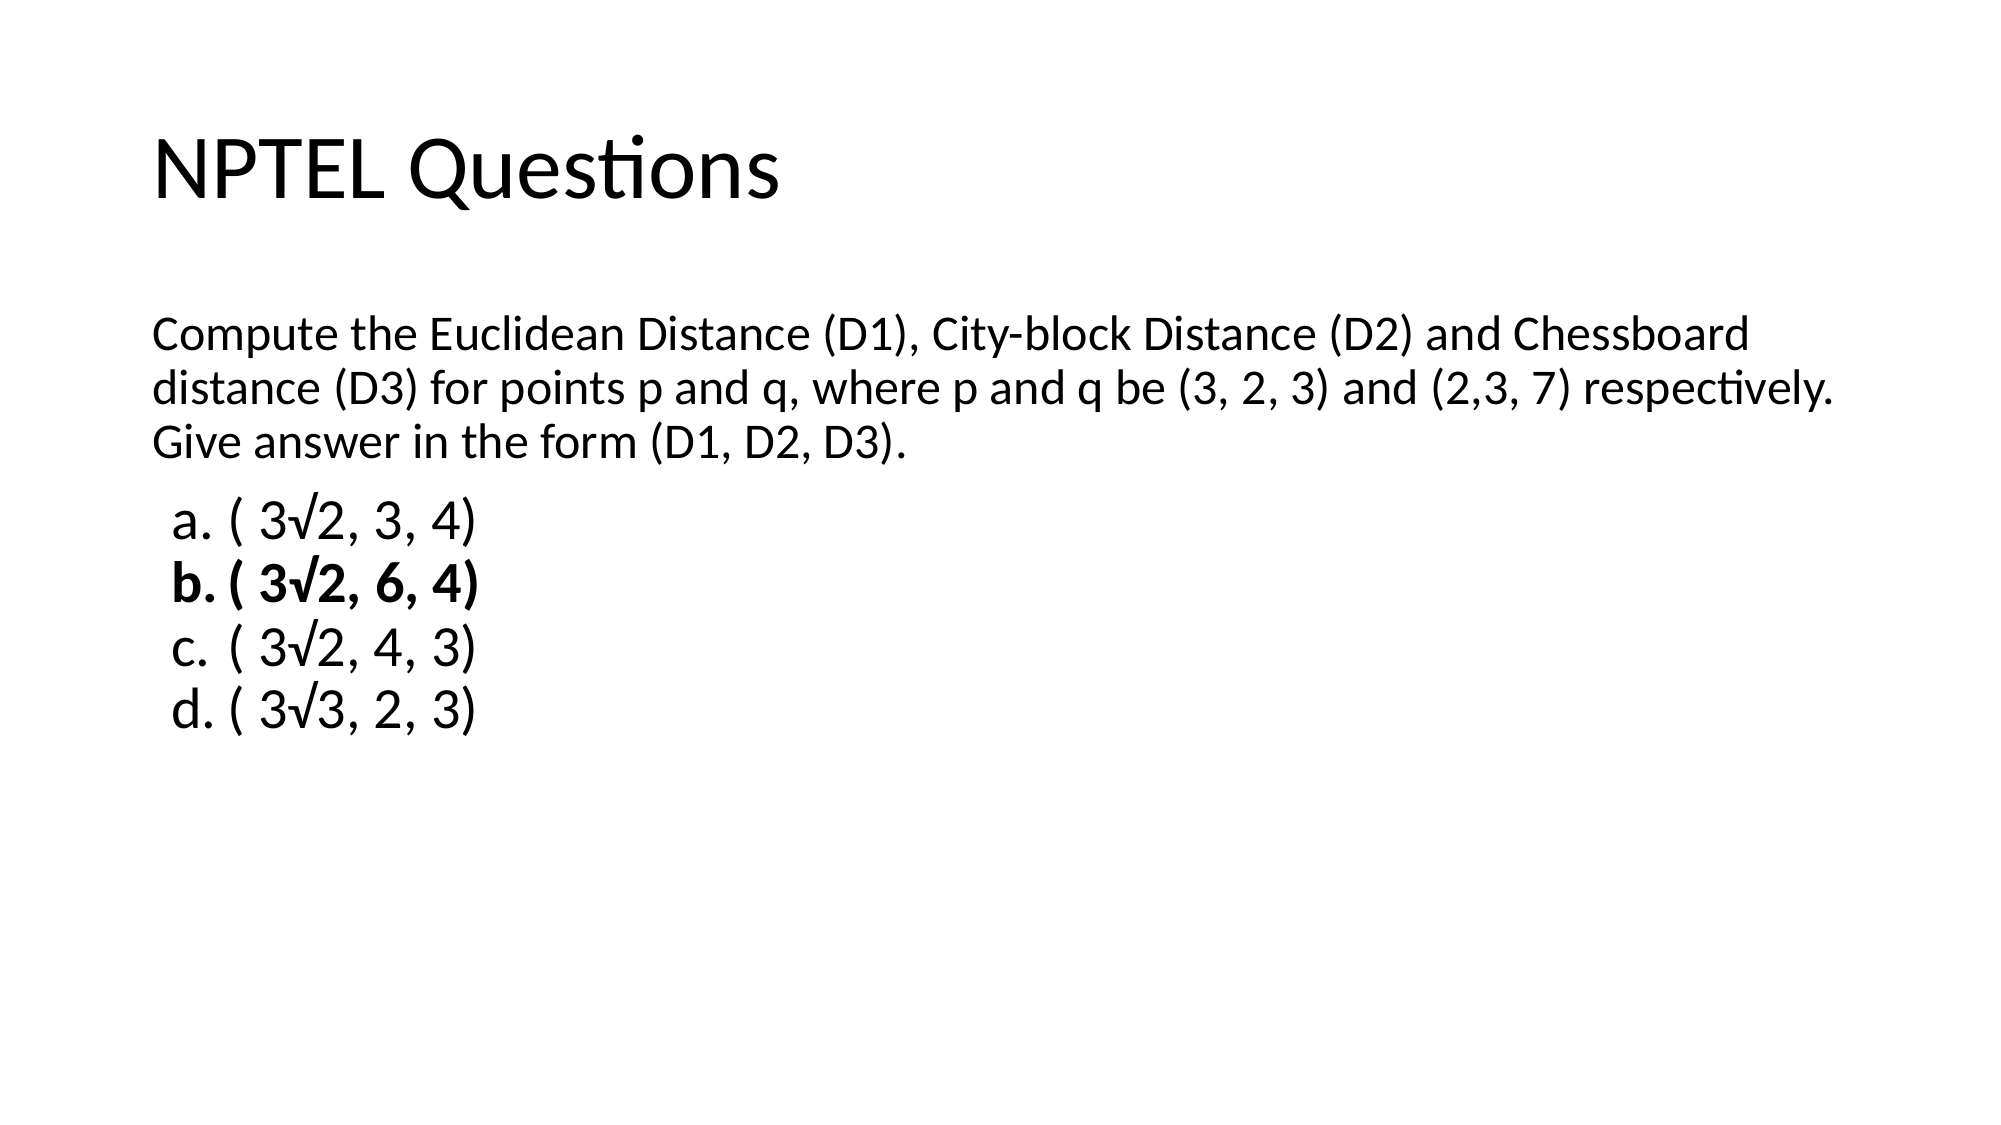

# NPTEL Questions
Compute the Euclidean Distance (D1), City-block Distance (D2) and Chessboard distance (D3) for points p and q, where p and q be (3, 2, 3) and (2,3, 7) respectively. Give answer in the form (D1, D2, D3).
( 3√2, 3, 4)
( 3√2, 6, 4)
( 3√2, 4, 3)
( 3√3, 2, 3)